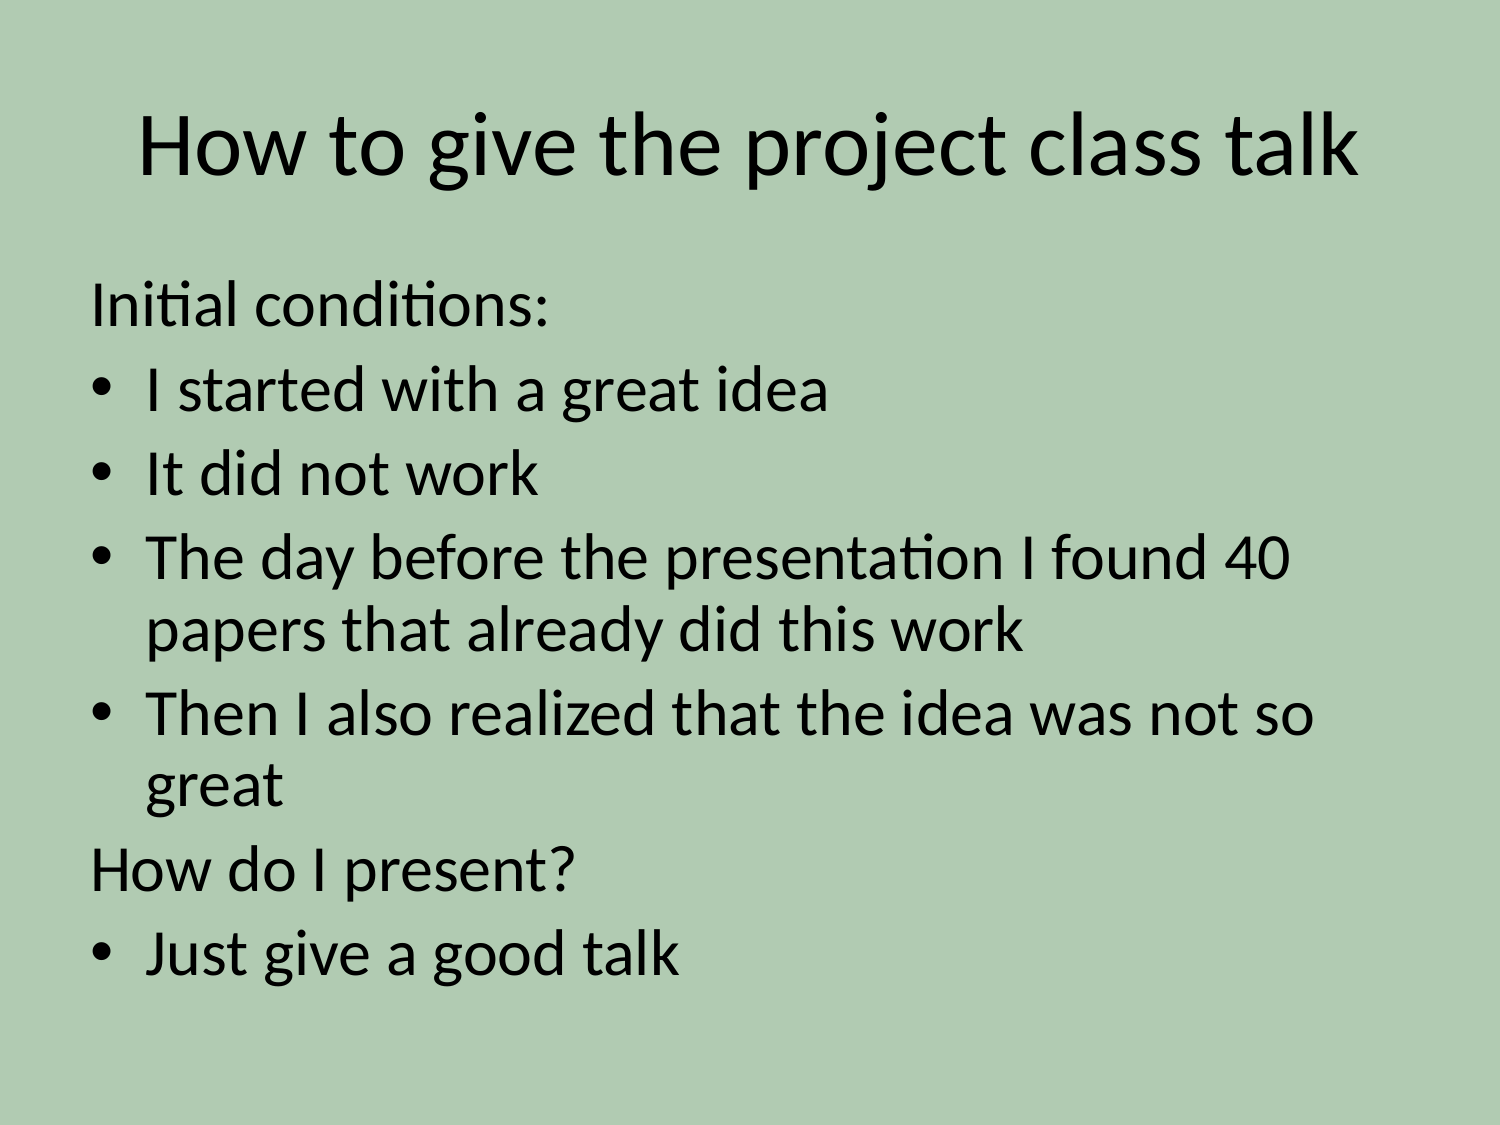

# How to give the project class talk
Initial conditions:
I started with a great idea
It did not work
The day before the presentation I found 40 papers that already did this work
Then I also realized that the idea was not so great
How do I present?
Just give a good talk